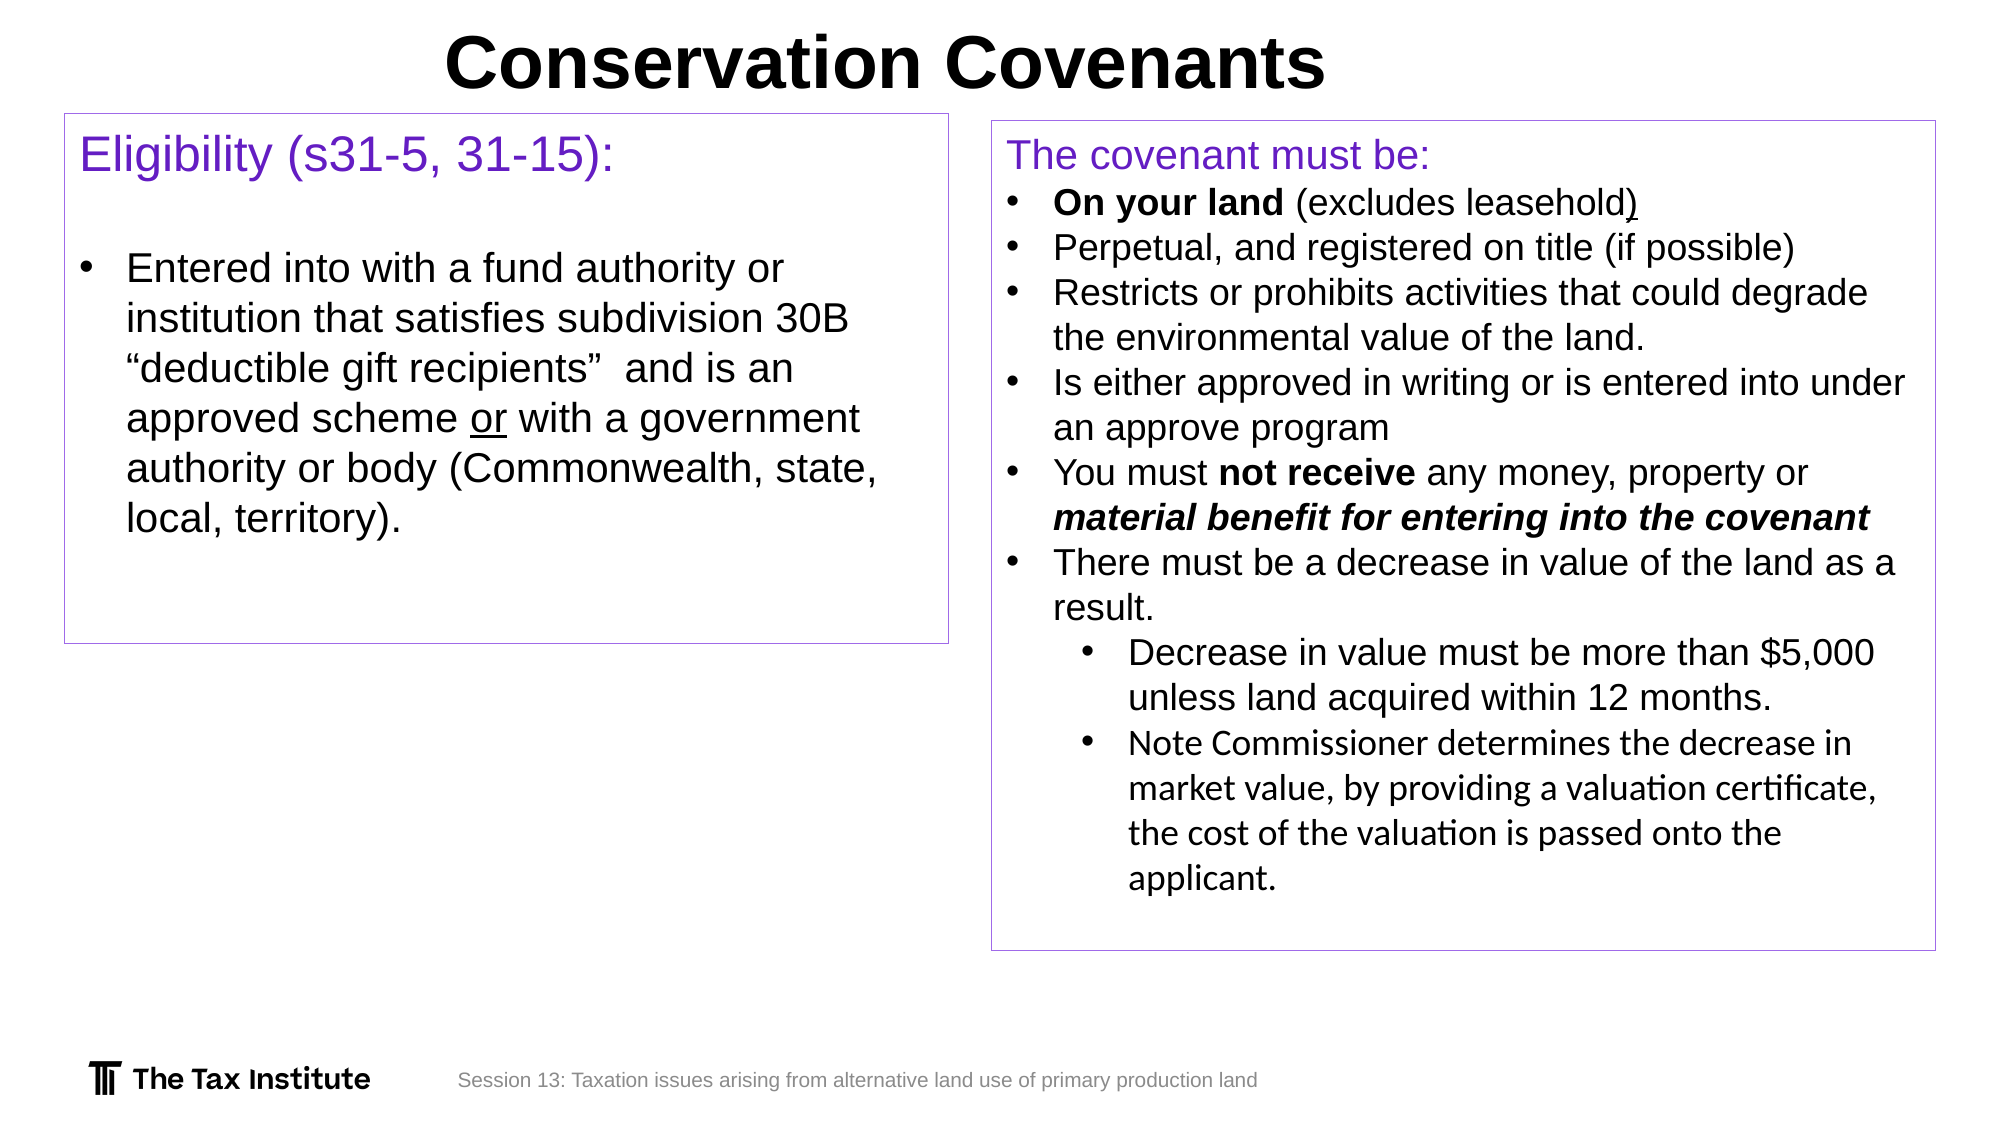

# Conservation Covenants
Eligibility (s31-5, 31-15):

Entered into with a fund authority or institution that satisfies subdivision 30B “deductible gift recipients”  and is an approved scheme or with a government authority or body (Commonwealth, state, local, territory).

The covenant must be:
On your land (excludes leasehold)
Perpetual, and registered on title (if possible)
Restricts or prohibits activities that could degrade the environmental value of the land.
Is either approved in writing or is entered into under an approve program
You must not receive any money, property or material benefit for entering into the covenant
There must be a decrease in value of the land as a result.
Decrease in value must be more than $5,000 unless land acquired within 12 months.
Note Commissioner determines the decrease in market value, by providing a valuation certificate, the cost of the valuation is passed onto the applicant.

Session 13: Taxation issues arising from alternative land use of primary production land